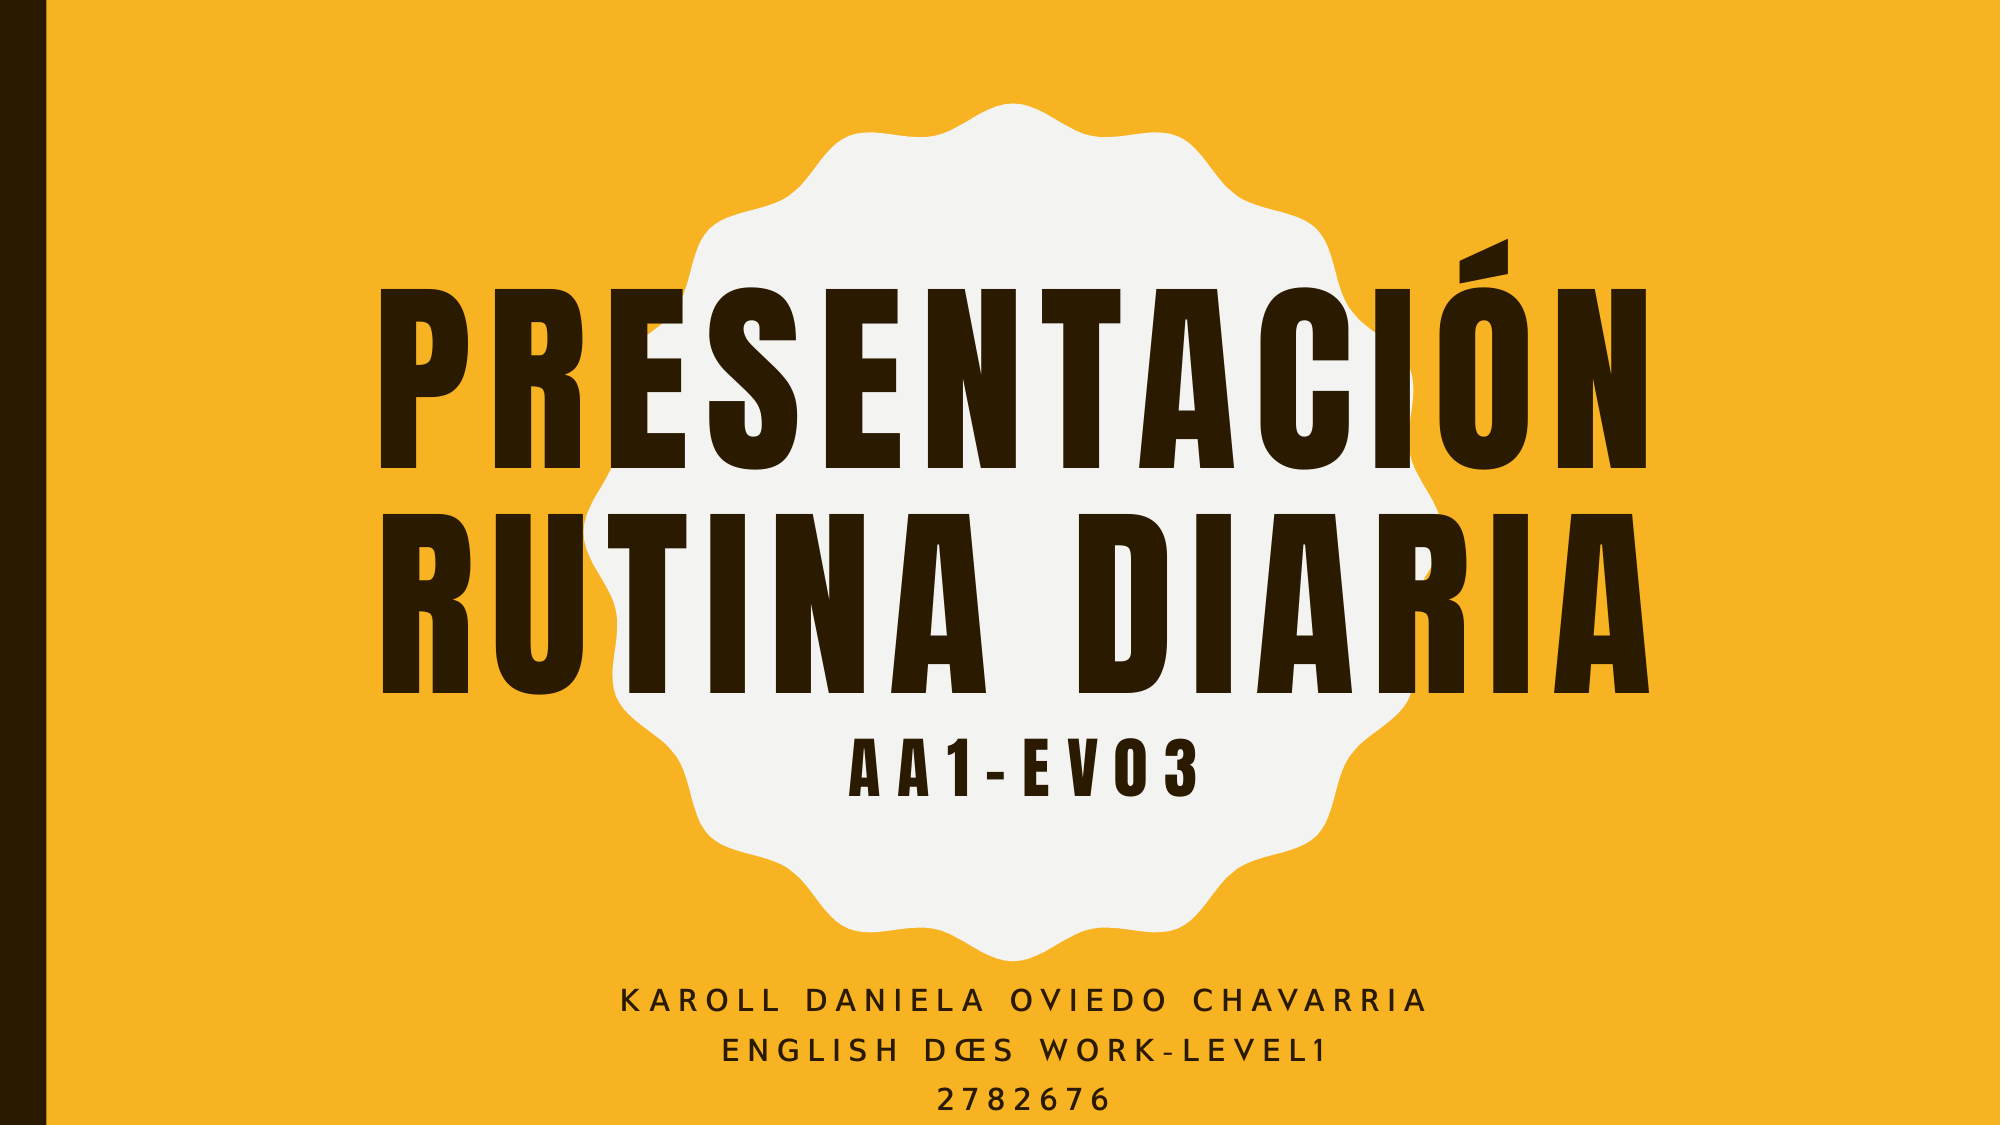

# Presentación rutina diaria AA1-EV03
KAROLL DANIELA OVIEDO CHAVARRIA
ENGLISH DOES WORK-LEVEL1
2782676